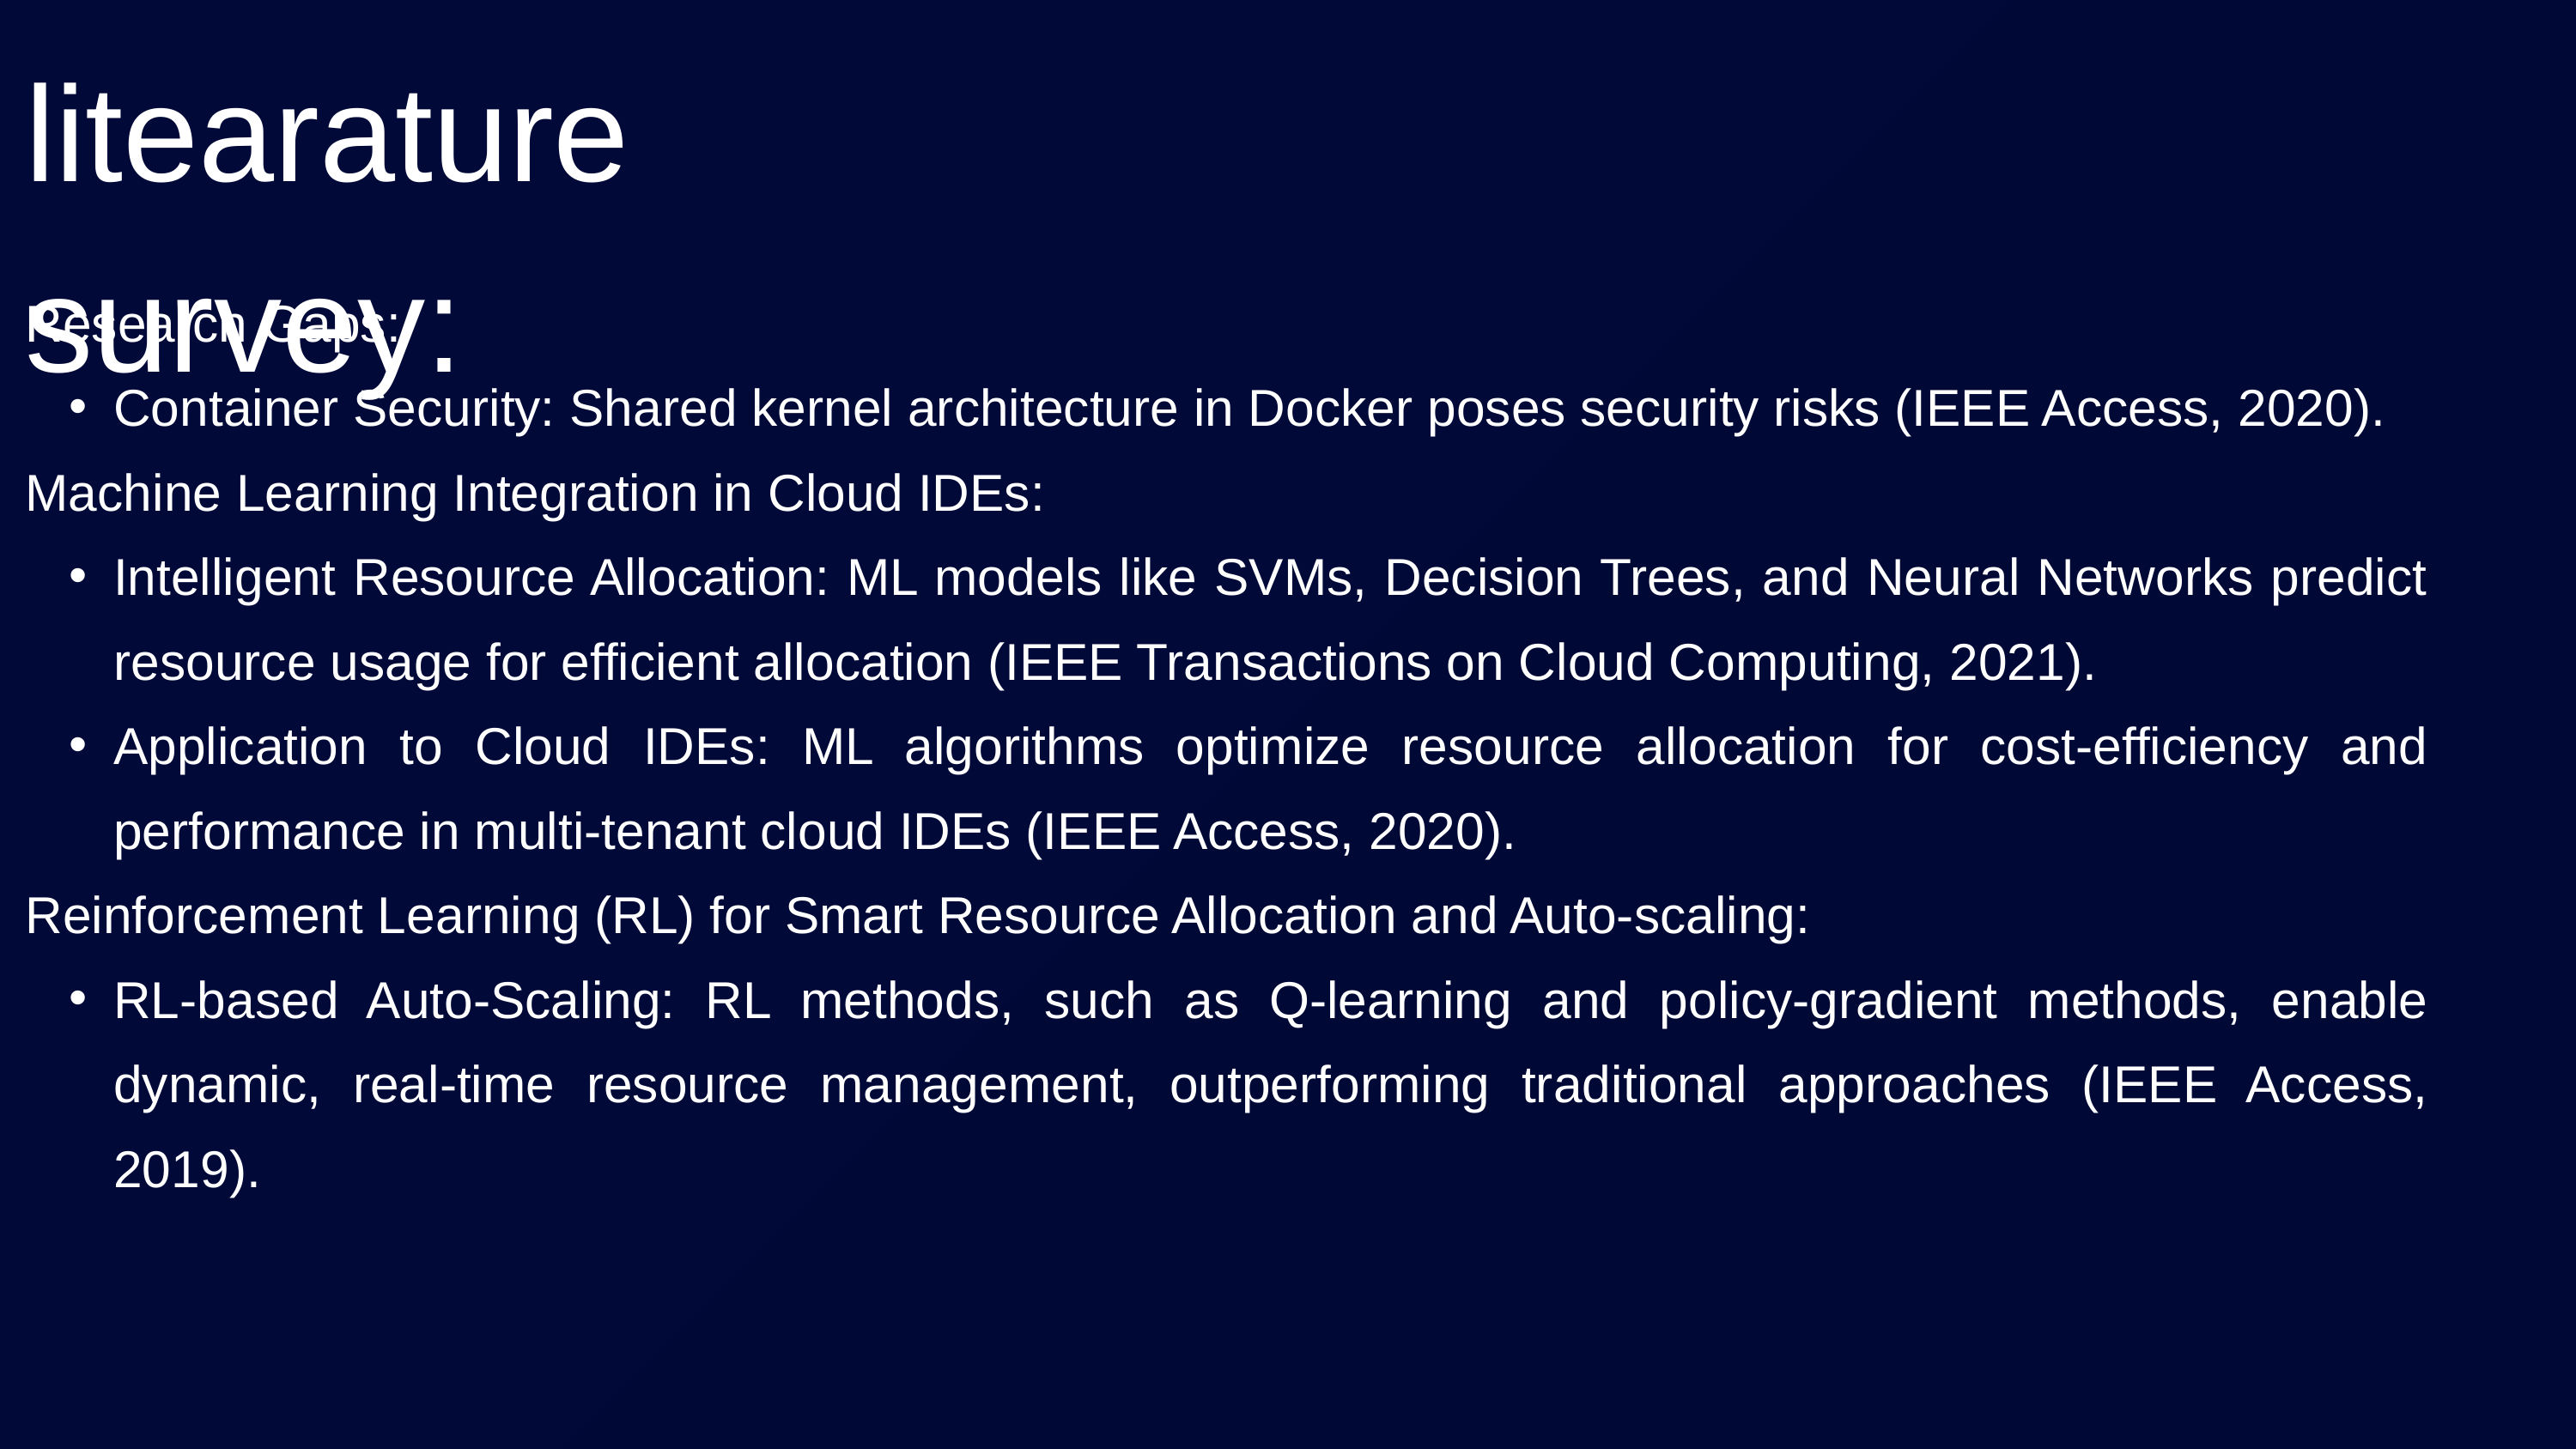

litearature survey:
Research Gaps:
Container Security: Shared kernel architecture in Docker poses security risks (IEEE Access, 2020).
Machine Learning Integration in Cloud IDEs:
Intelligent Resource Allocation: ML models like SVMs, Decision Trees, and Neural Networks predict resource usage for efficient allocation (IEEE Transactions on Cloud Computing, 2021).
Application to Cloud IDEs: ML algorithms optimize resource allocation for cost-efficiency and performance in multi-tenant cloud IDEs (IEEE Access, 2020).
Reinforcement Learning (RL) for Smart Resource Allocation and Auto-scaling:
RL-based Auto-Scaling: RL methods, such as Q-learning and policy-gradient methods, enable dynamic, real-time resource management, outperforming traditional approaches (IEEE Access, 2019).